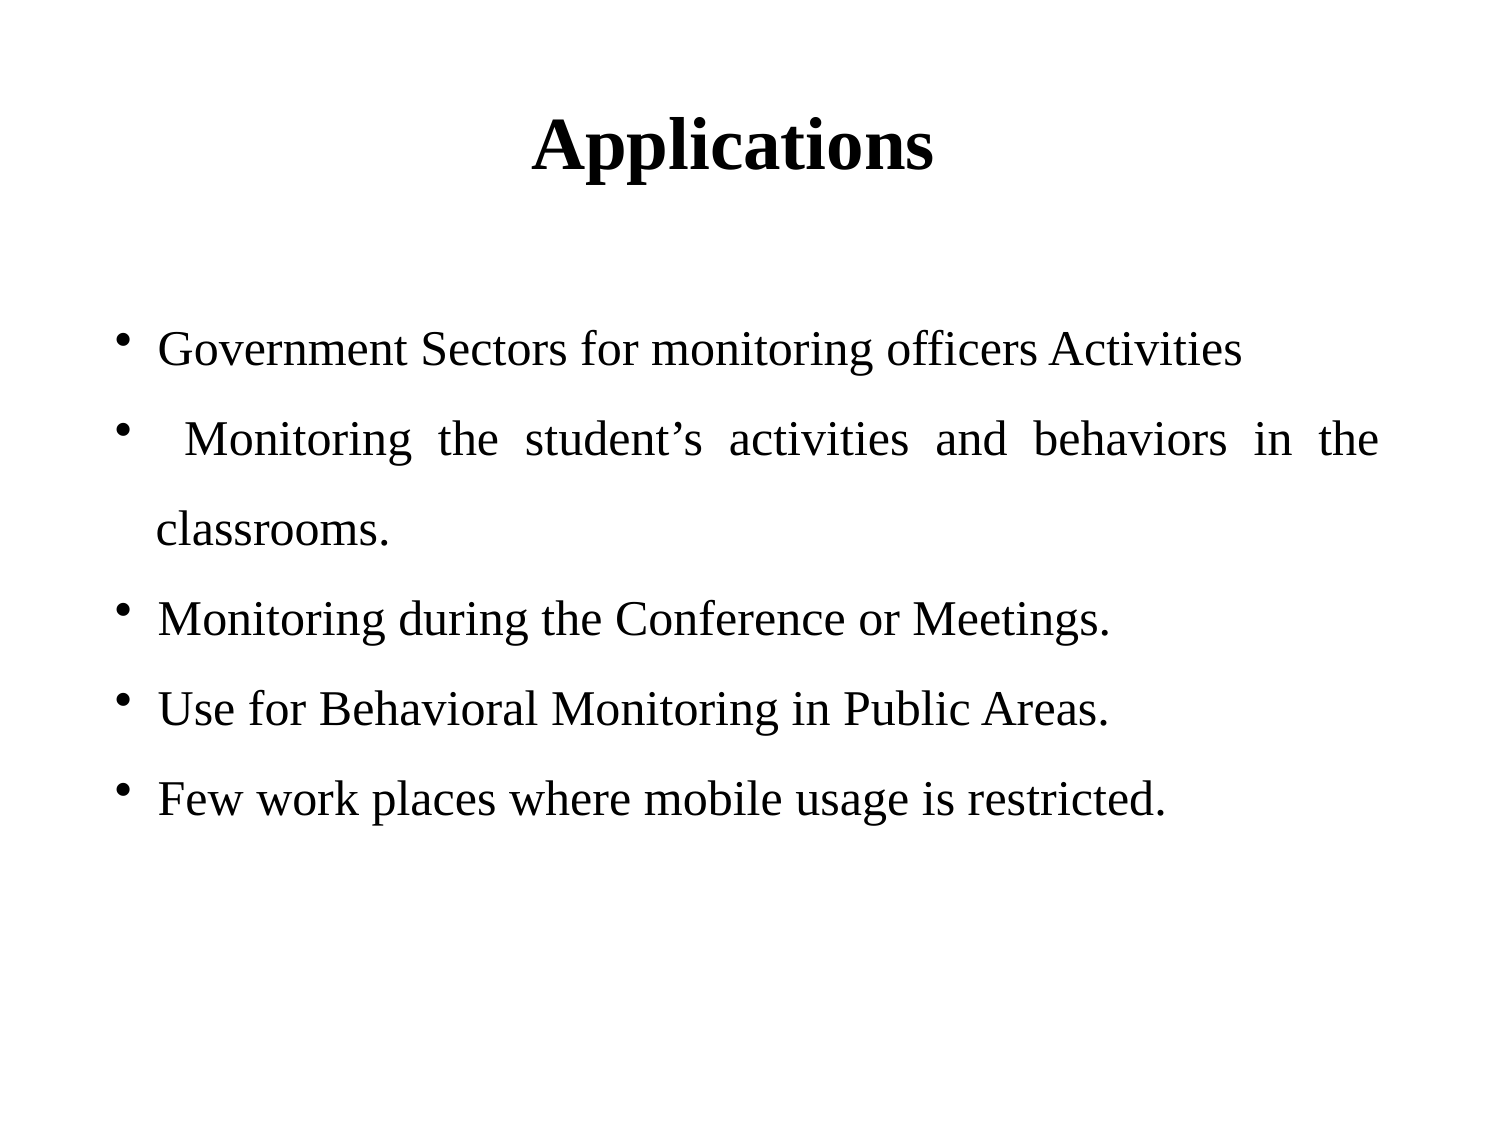

Applications
  Government Sectors for monitoring officers Activities
  Monitoring the student’s activities and behaviors in the 	 	 classrooms.
  Monitoring during the Conference or Meetings.
  Use for Behavioral Monitoring in Public Areas.
  Few work places where mobile usage is restricted.